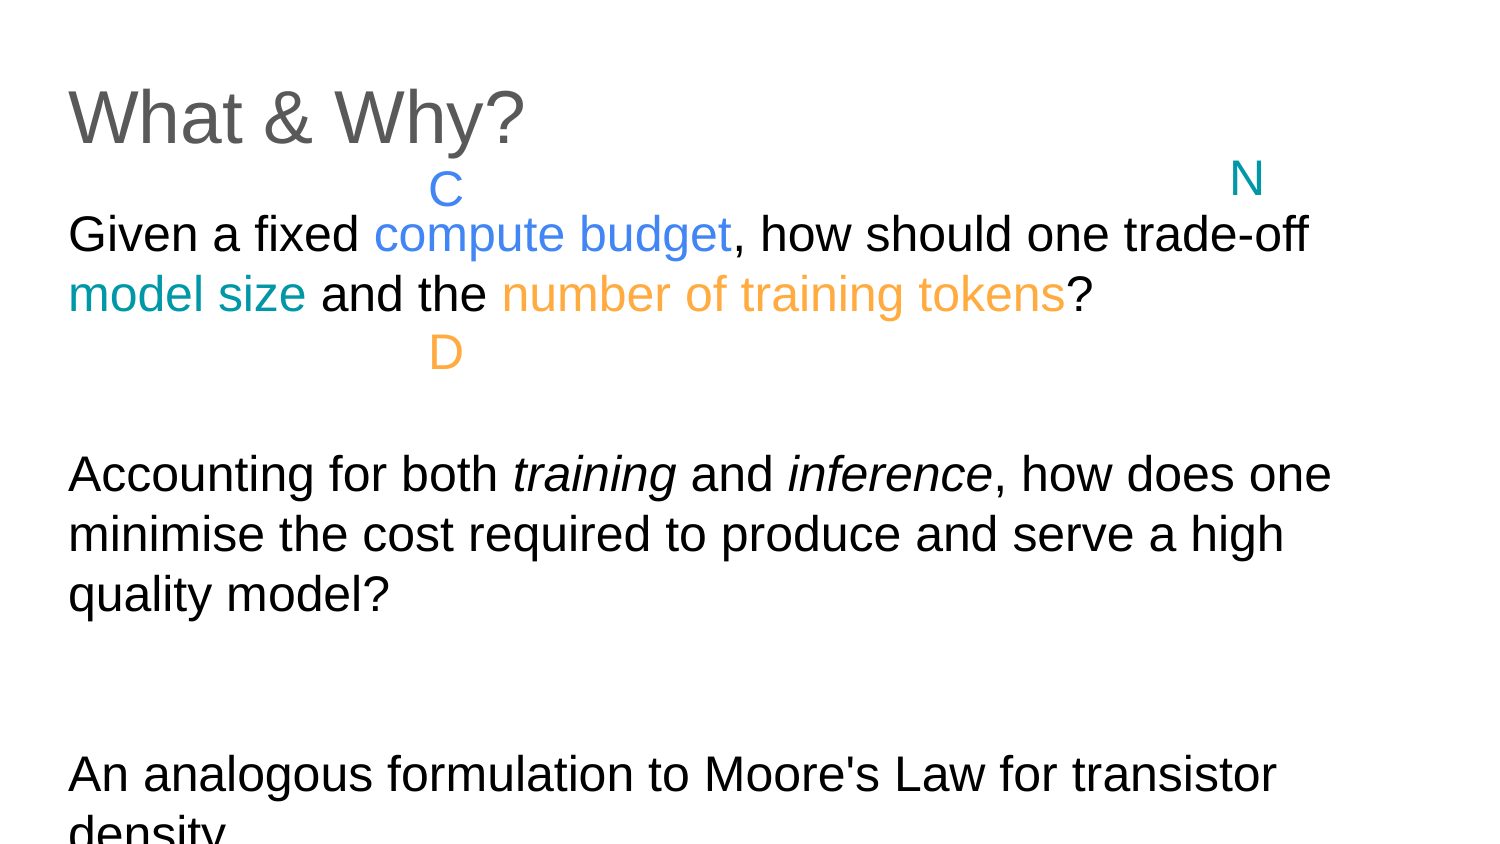

What & Why?
N
C
Given a fixed compute budget, how should one trade-off model size and the number of training tokens?

Accounting for both training and inference, how does one minimise the cost required to produce and serve a high quality model?

An analogous formulation to Moore's Law for transistor density.
D